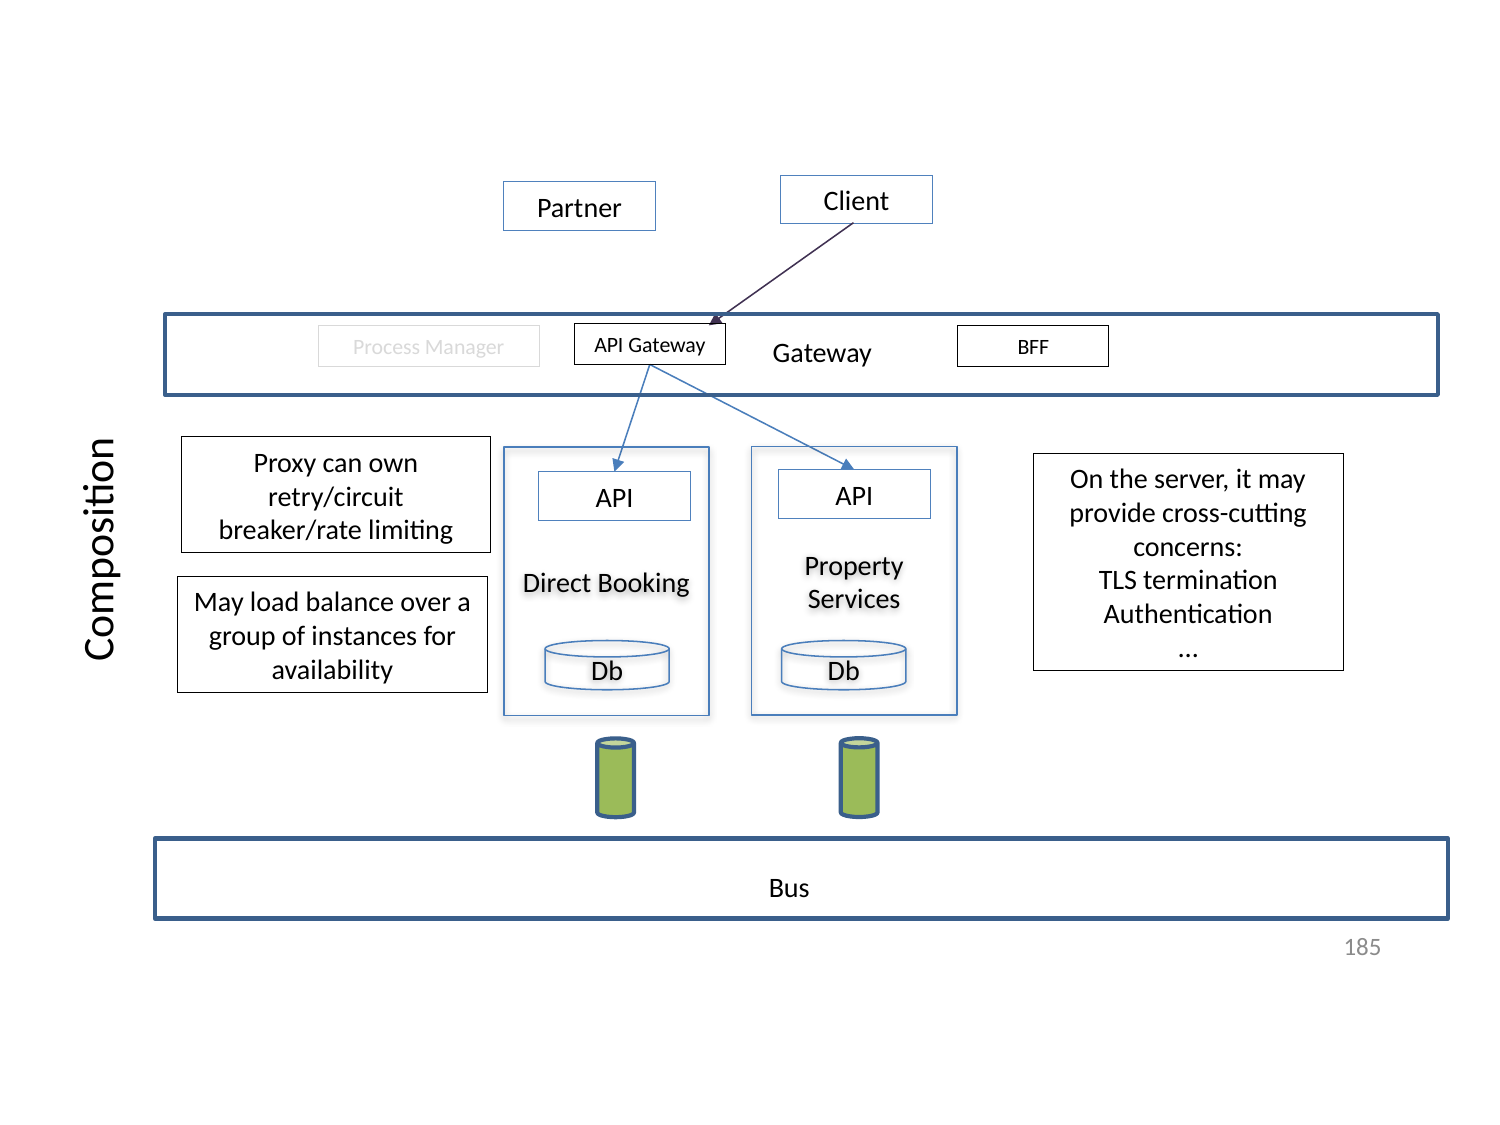

Client
Partner

API Gateway
BFF
Process Manager
Gateway
Proxy can own retry/circuit breaker/rate limiting
Property Services
Direct Booking
On the server, it may provide cross-cutting concerns:
TLS termination
Authentication
…
API
API
Composition
May load balance over a group of instances for availability
Db
Db

Bus
185